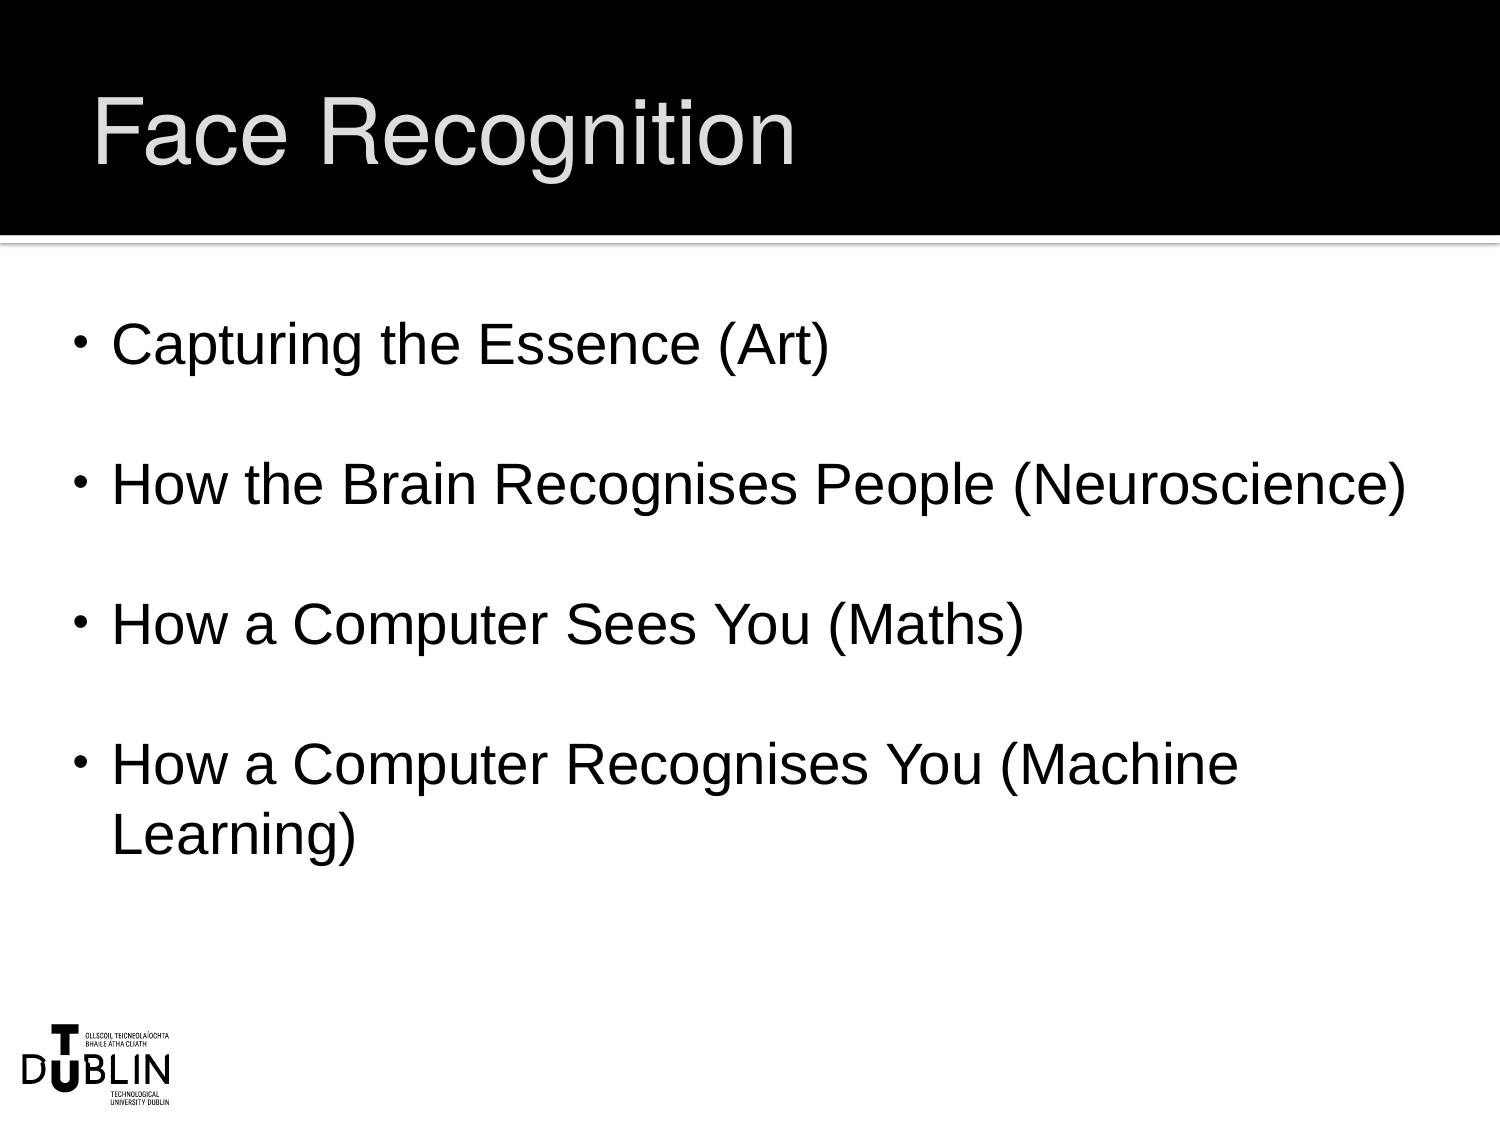

# Face Recognition
Capturing the Essence (Art)

How the Brain Recognises People (Neuroscience)

How a Computer Sees You (Maths)

How a Computer Recognises You (Machine Learning)